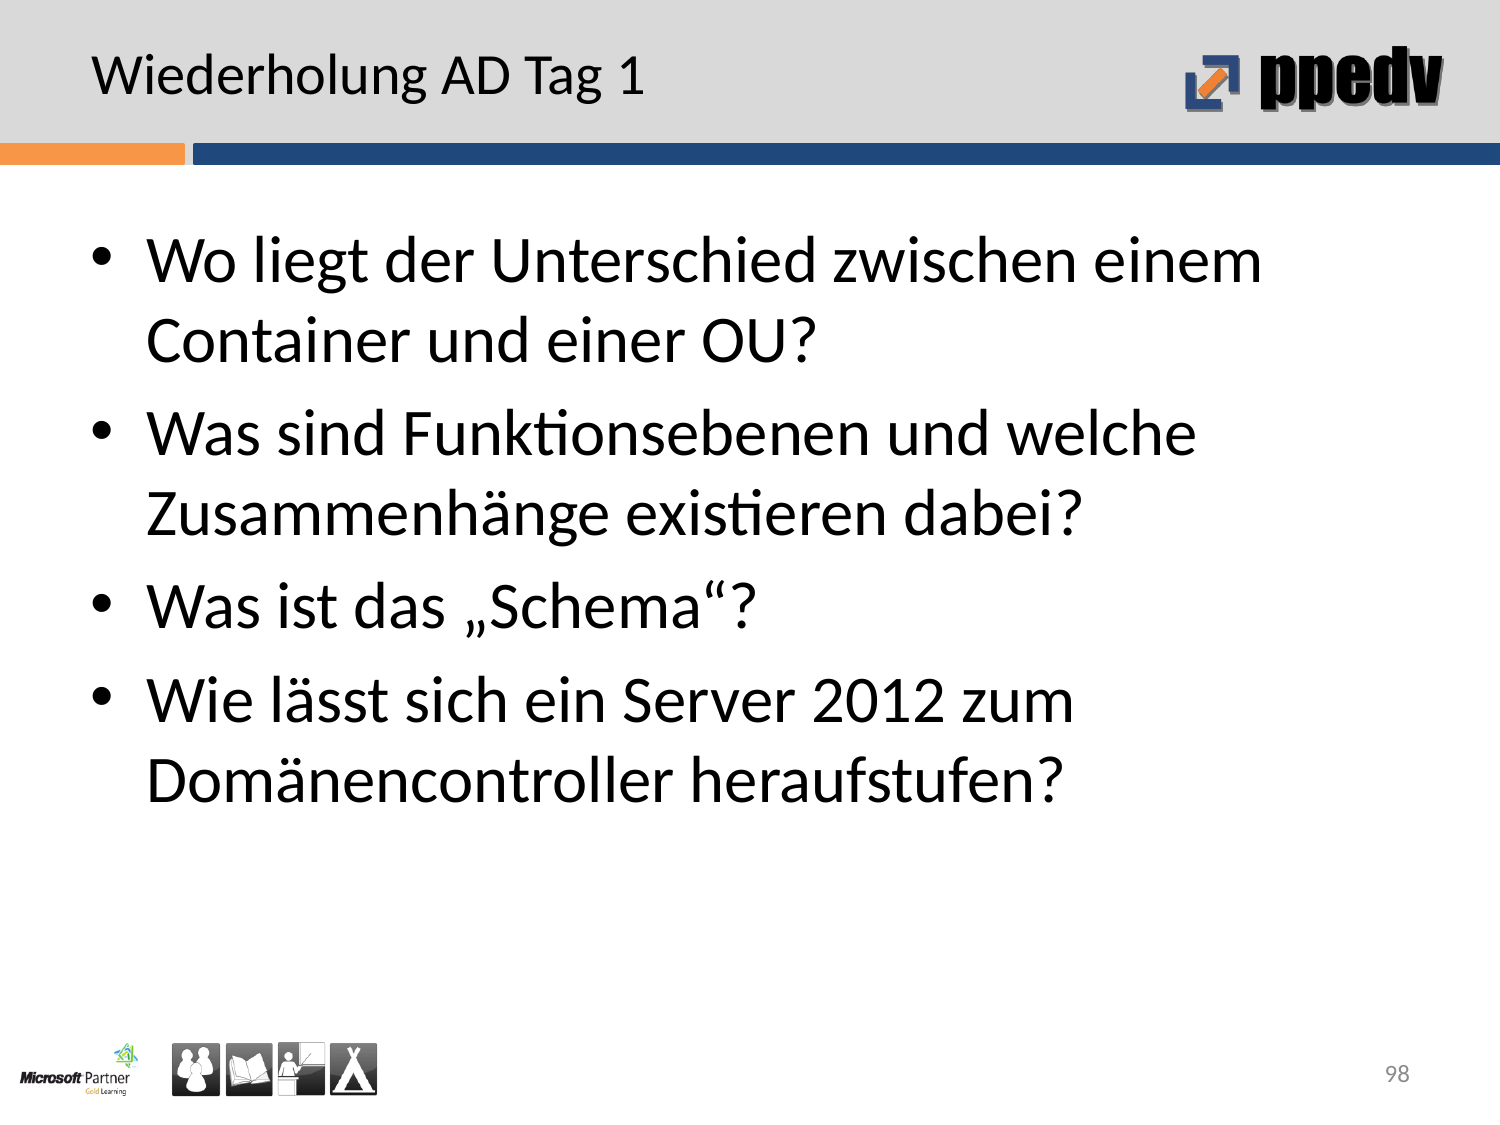

# Wiederholung AD Tag 1
Wo liegt der Unterschied zwischen einem Container und einer OU?
Was sind Funktionsebenen und welche Zusammenhänge existieren dabei?
Was ist das „Schema“?
Wie lässt sich ein Server 2012 zum Domänencontroller heraufstufen?
98